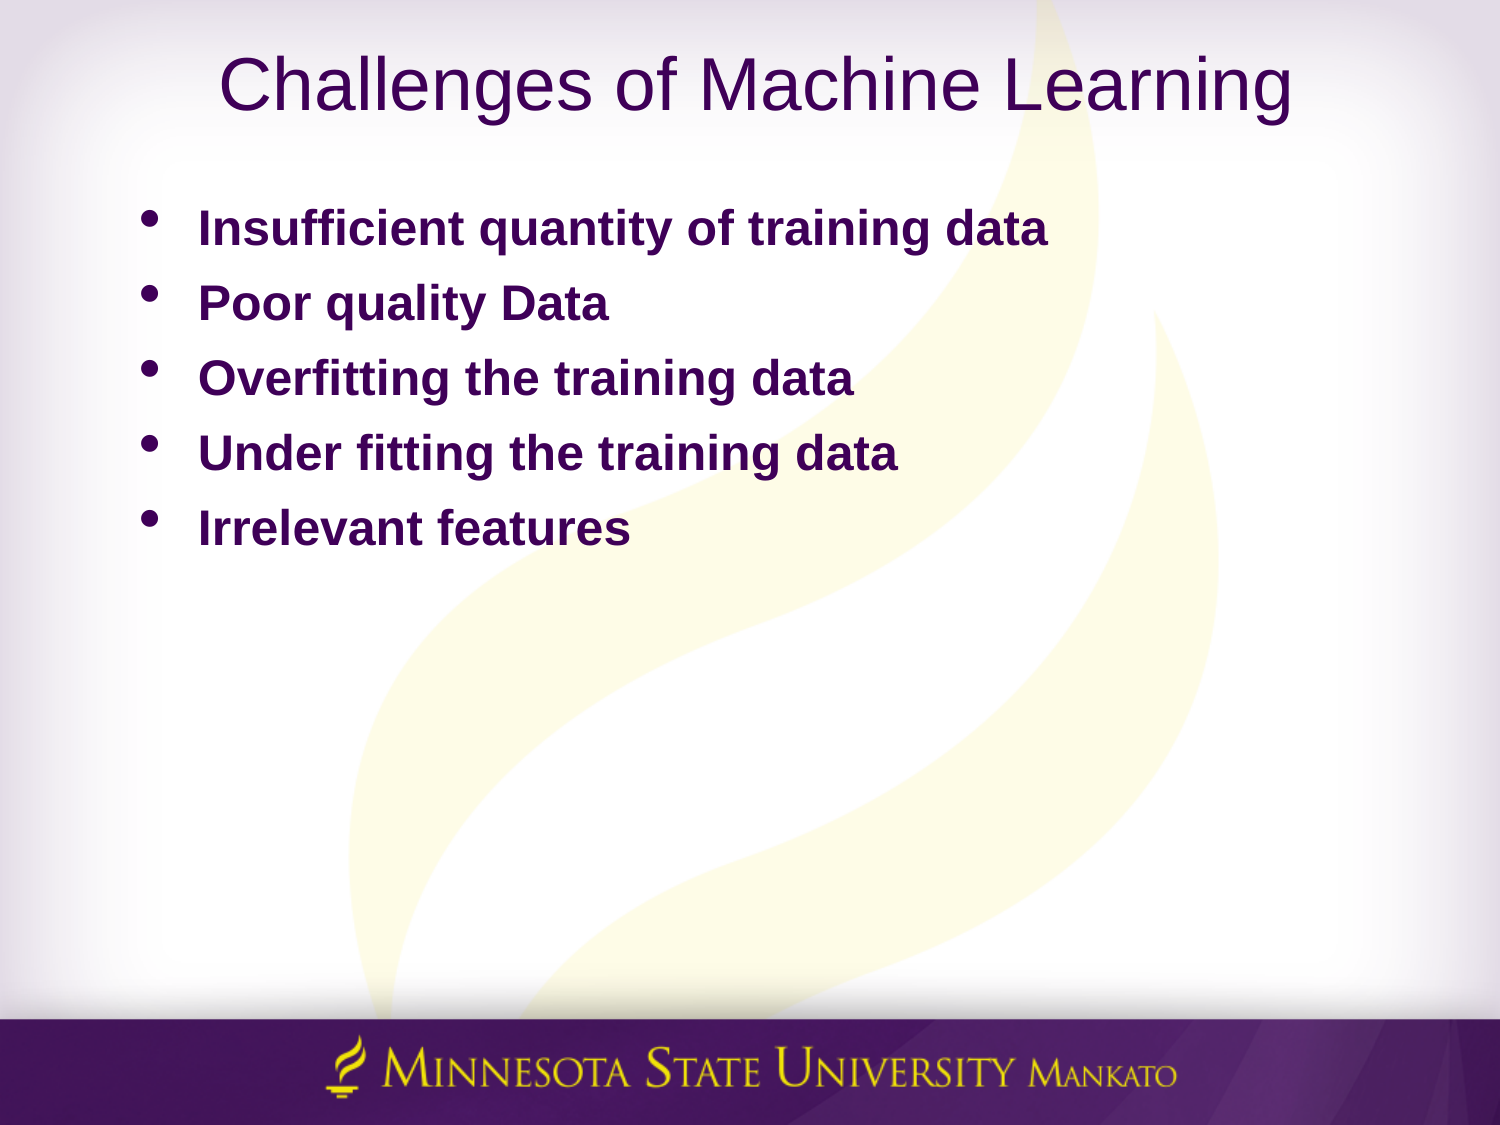

# Challenges of Machine Learning
Insufficient quantity of training data
Poor quality Data
Overfitting the training data
Under fitting the training data
Irrelevant features